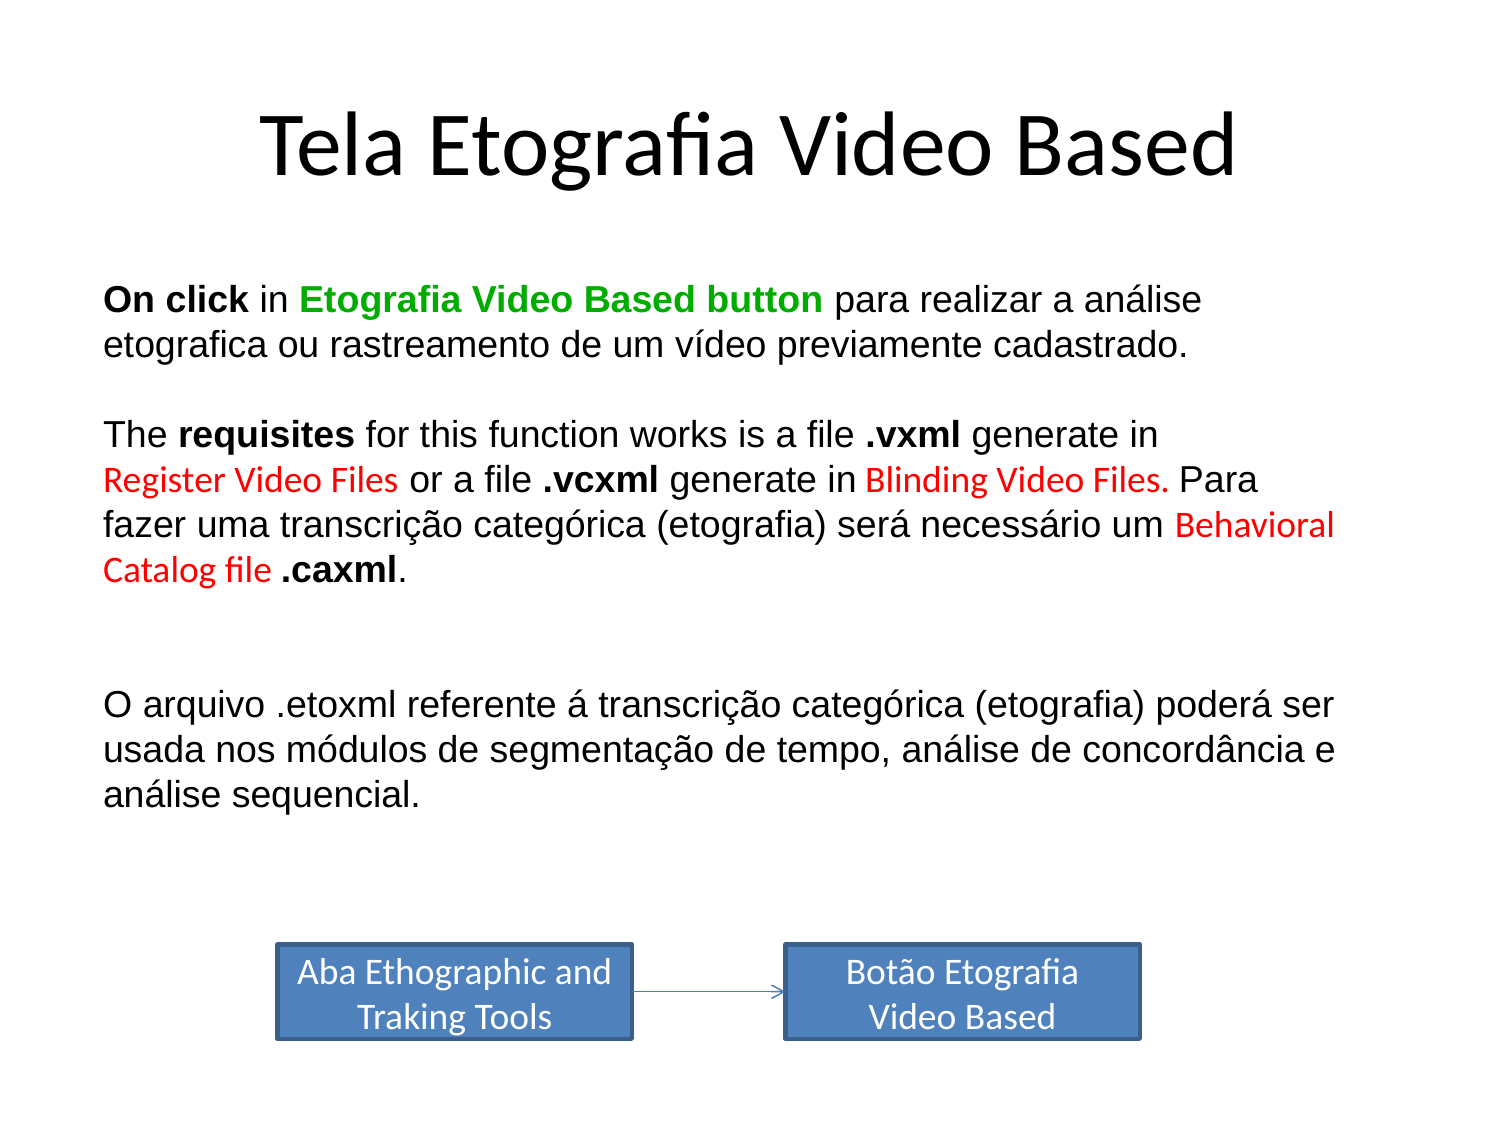

# Tela Etografia Video Based
On click in Etografia Video Based button para realizar a análise etografica ou rastreamento de um vídeo previamente cadastrado.
The requisites for this function works is a file .vxml generate in
Register Video Files or a file .vcxml generate in Blinding Video Files. Para fazer uma transcrição categórica (etografia) será necessário um Behavioral Catalog file .caxml.

O arquivo .etoxml referente á transcrição categórica (etografia) poderá ser usada nos módulos de segmentação de tempo, análise de concordância e análise sequencial.

Aba Ethographic and Traking Tools
Botão Etografia Video Based